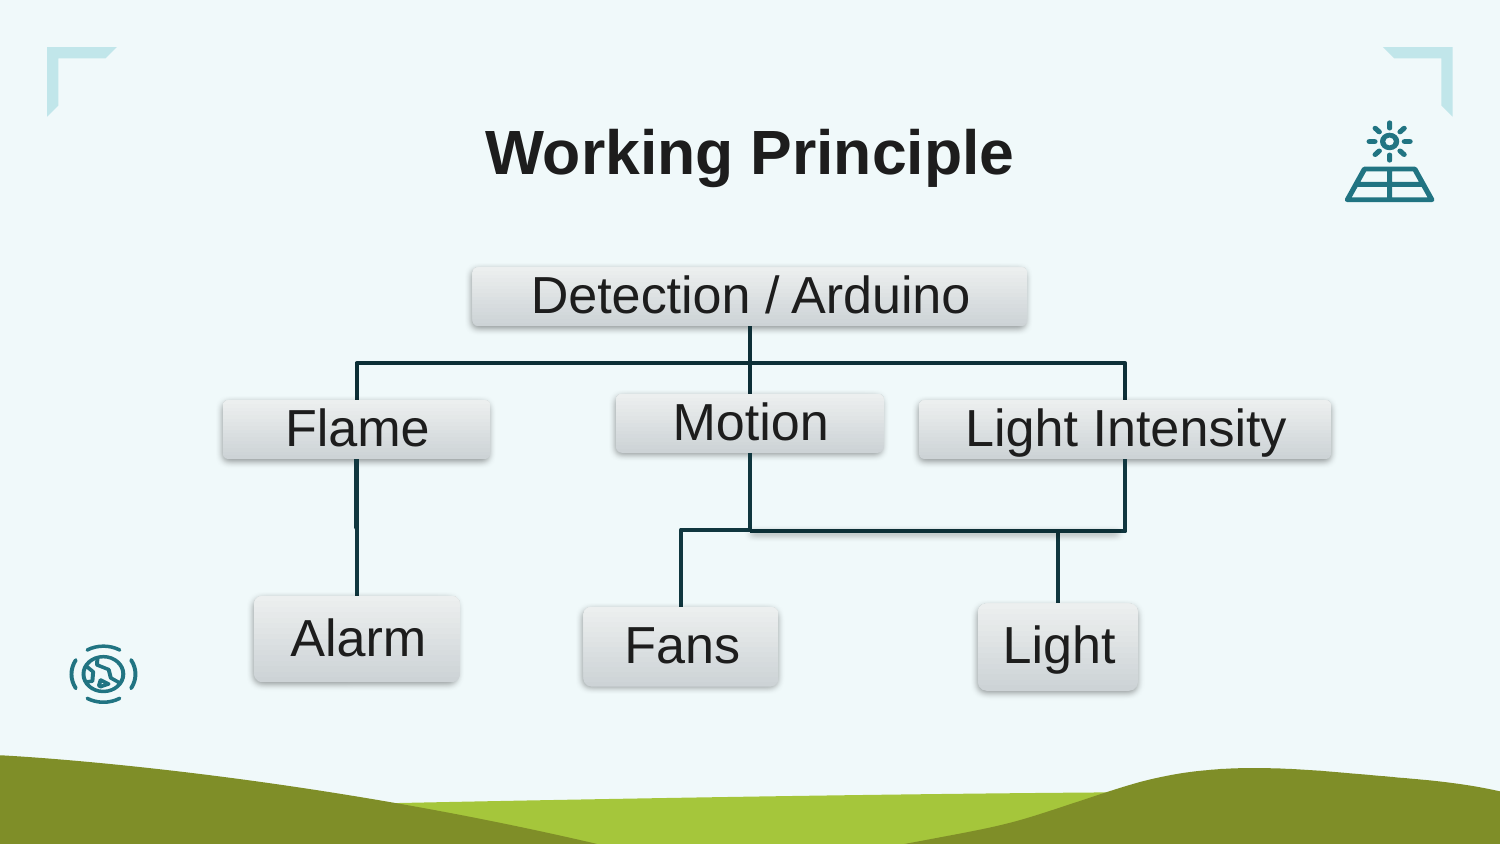

# Working Principle
Detection / Arduino
Flame
Alarm
Motion
Fans
Light Intensity
Light